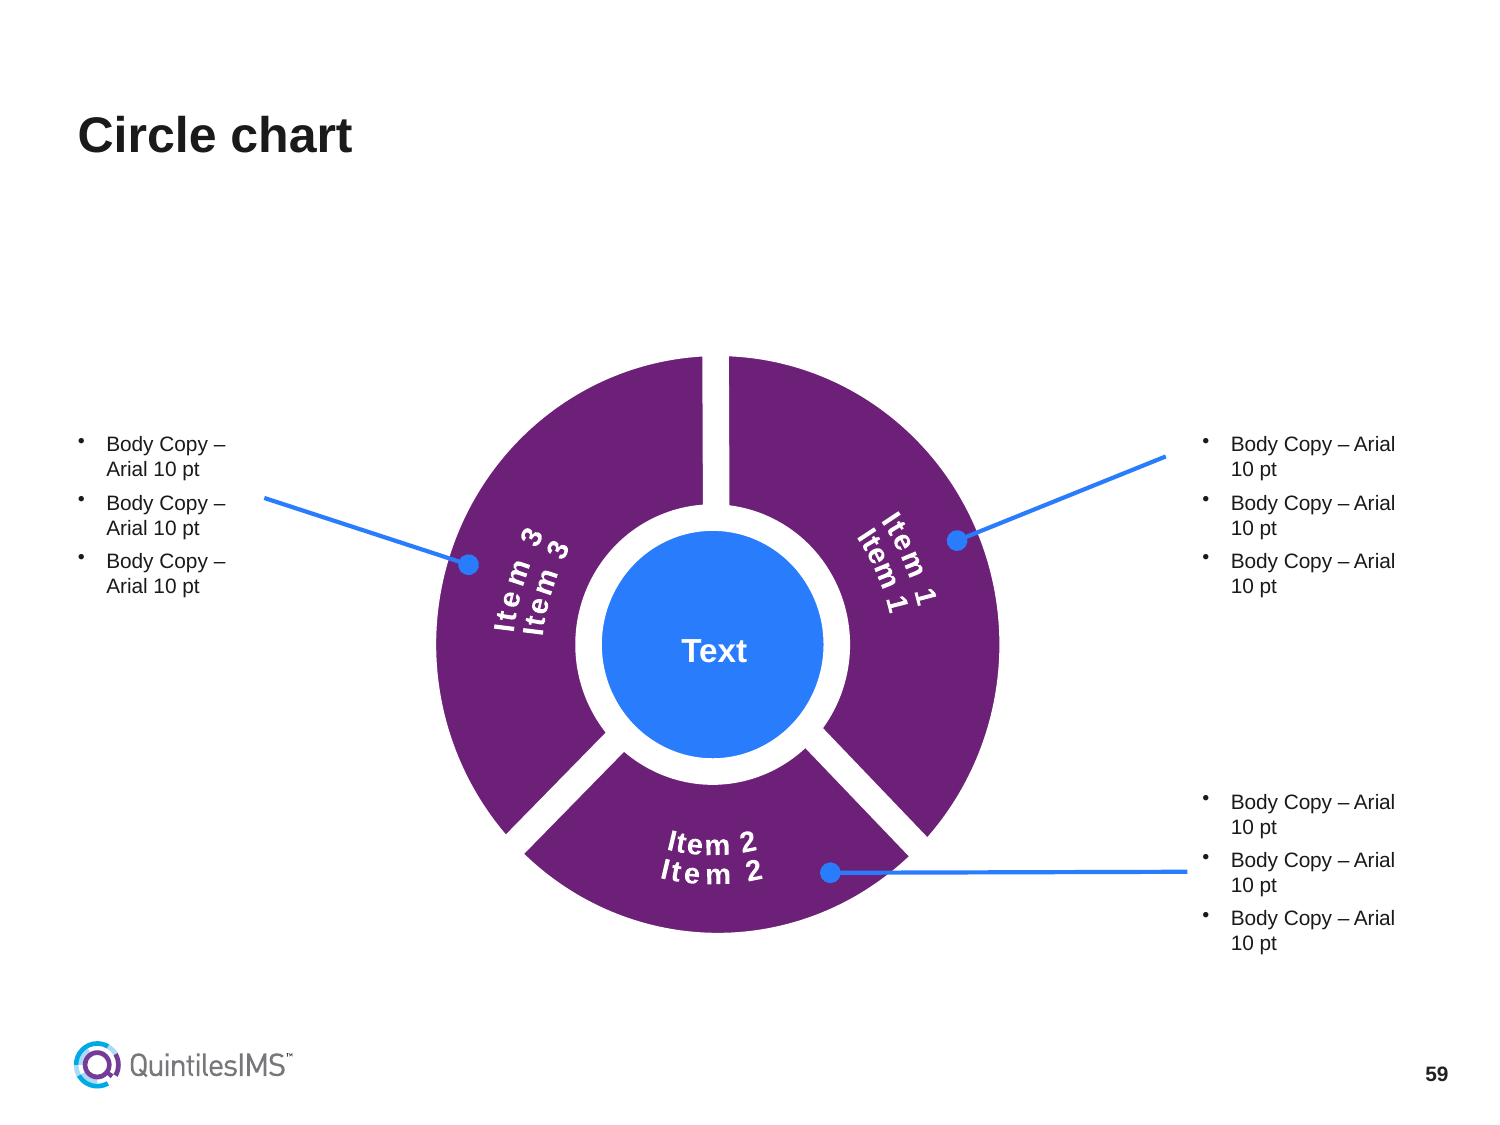

# Circle chart
Text

Body Copy – Arial 10 pt
Body Copy – Arial 10 pt
Body Copy – Arial 10 pt
Body Copy – Arial 10 pt
Body Copy – Arial 10 pt
Body Copy – Arial 10 pt
Item 1
Item 1
Item 3
Item 3

Text
Item 2
Item 2

Body Copy – Arial 10 pt
Body Copy – Arial 10 pt
Body Copy – Arial 10 pt